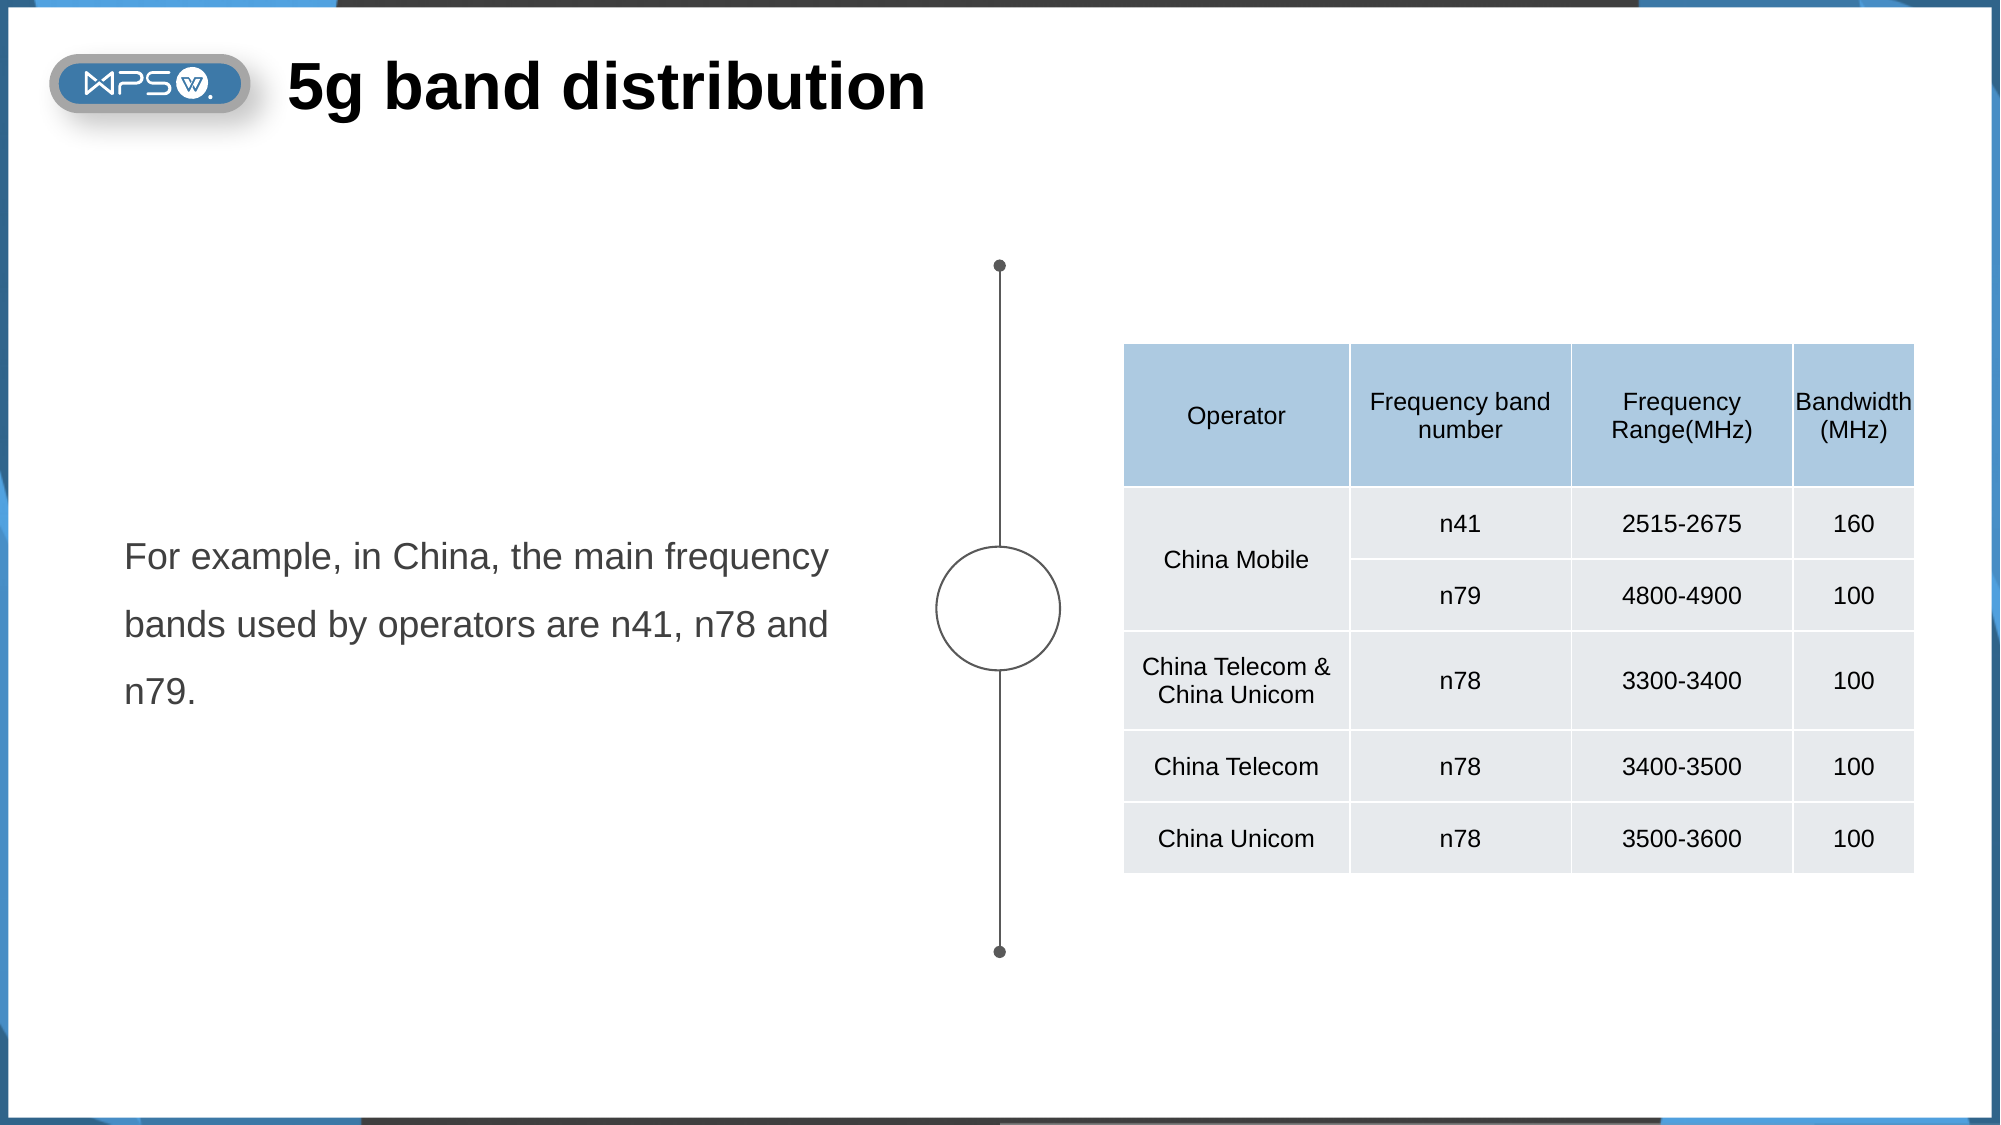

5g band distribution

| Operator | Frequency band number | Frequency Range(MHz) | Bandwidth(MHz) |
| --- | --- | --- | --- |
| China Mobile | n41 | 2515-2675 | 160 |
|  | n79 | 4800-4900 | 100 |
| China Telecom & China Unicom | n78 | 3300-3400 | 100 |
| China Telecom | n78 | 3400-3500 | 100 |
| China Unicom | n78 | 3500-3600 | 100 |
For example, in China, the main frequency bands used by operators are n41, n78 and n79.